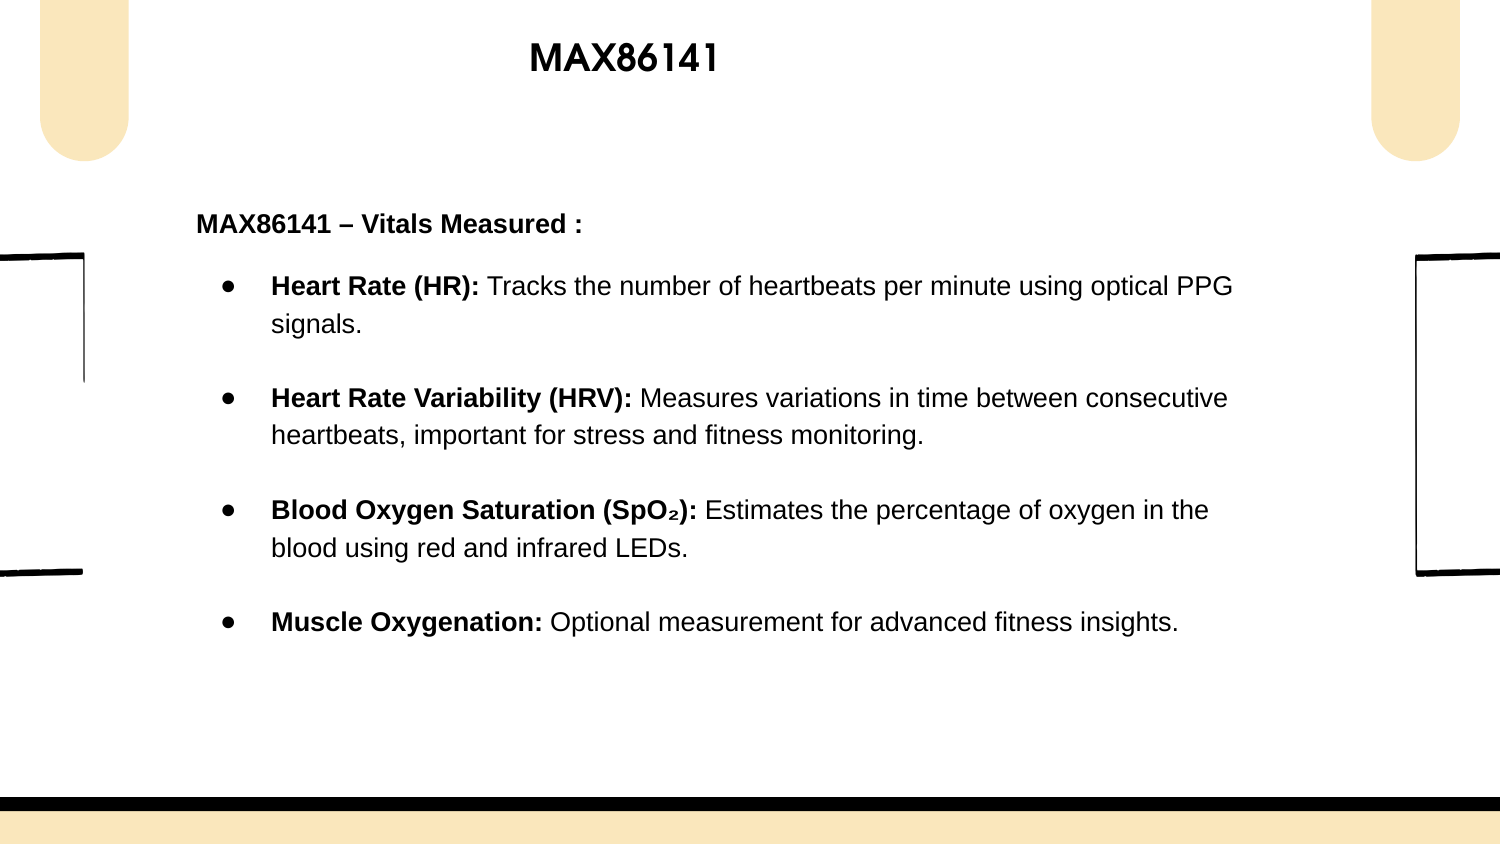

MAX86141
MAX86141 – Vitals Measured :
Heart Rate (HR): Tracks the number of heartbeats per minute using optical PPG signals.
Heart Rate Variability (HRV): Measures variations in time between consecutive heartbeats, important for stress and fitness monitoring.
Blood Oxygen Saturation (SpO₂): Estimates the percentage of oxygen in the blood using red and infrared LEDs.
Muscle Oxygenation: Optional measurement for advanced fitness insights.